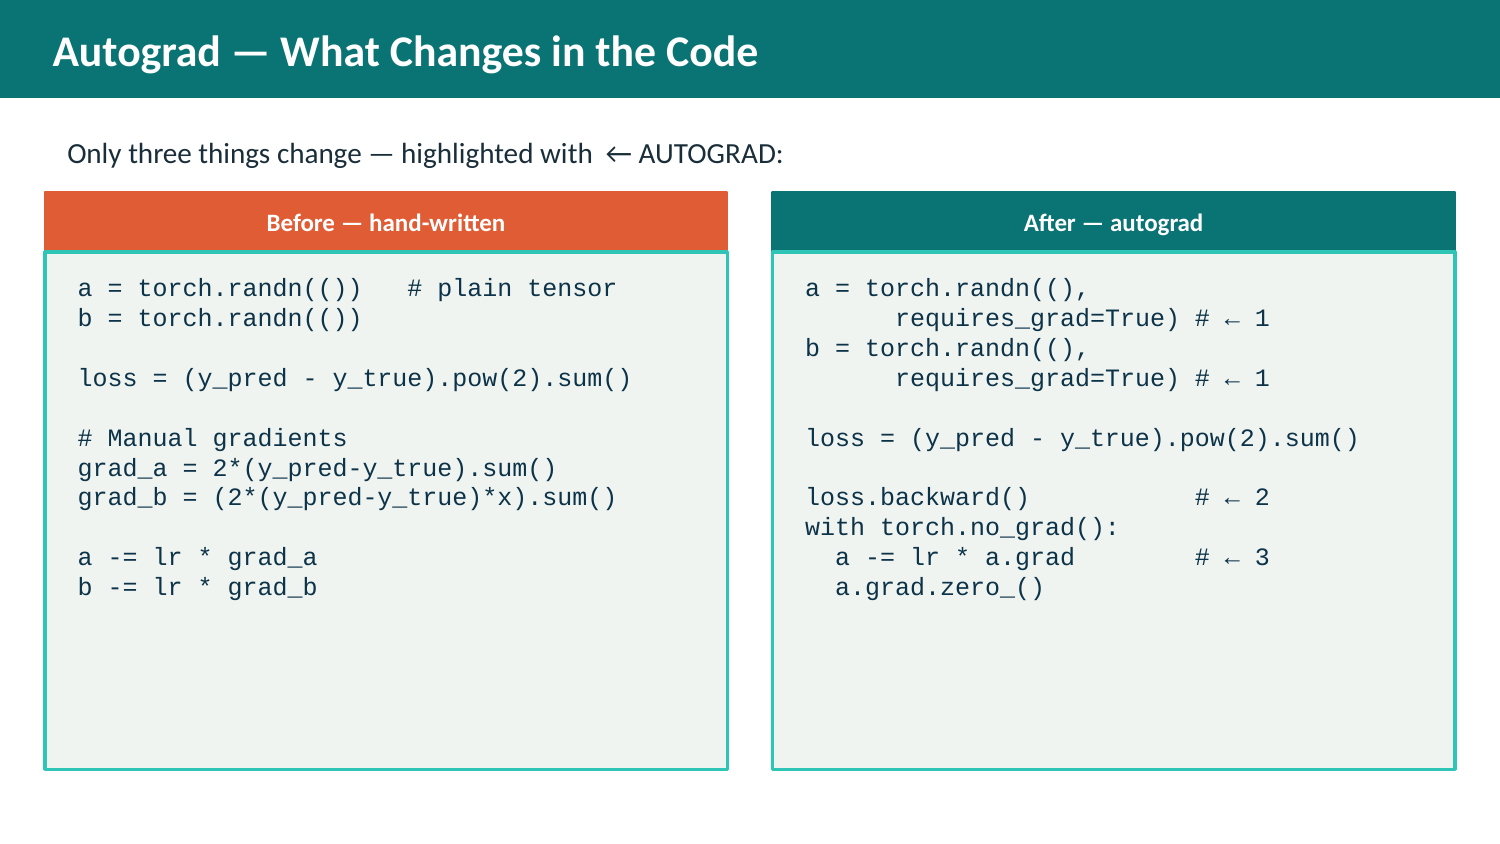

Autograd — What Changes in the Code
Only three things change — highlighted with  ← AUTOGRAD:

Before — hand-written

After — autograd

a = torch.randn(())   # plain tensor
b = torch.randn(())

loss = (y_pred - y_true).pow(2).sum()

# Manual gradients
grad_a = 2*(y_pred-y_true).sum()
grad_b = (2*(y_pred-y_true)*x).sum()

a -= lr * grad_a
b -= lr * grad_b
a = torch.randn((),
      requires_grad=True) # ← 1
b = torch.randn((),
      requires_grad=True) # ← 1

loss = (y_pred - y_true).pow(2).sum()

loss.backward()           # ← 2
with torch.no_grad():
  a -= lr * a.grad        # ← 3
  a.grad.zero_()